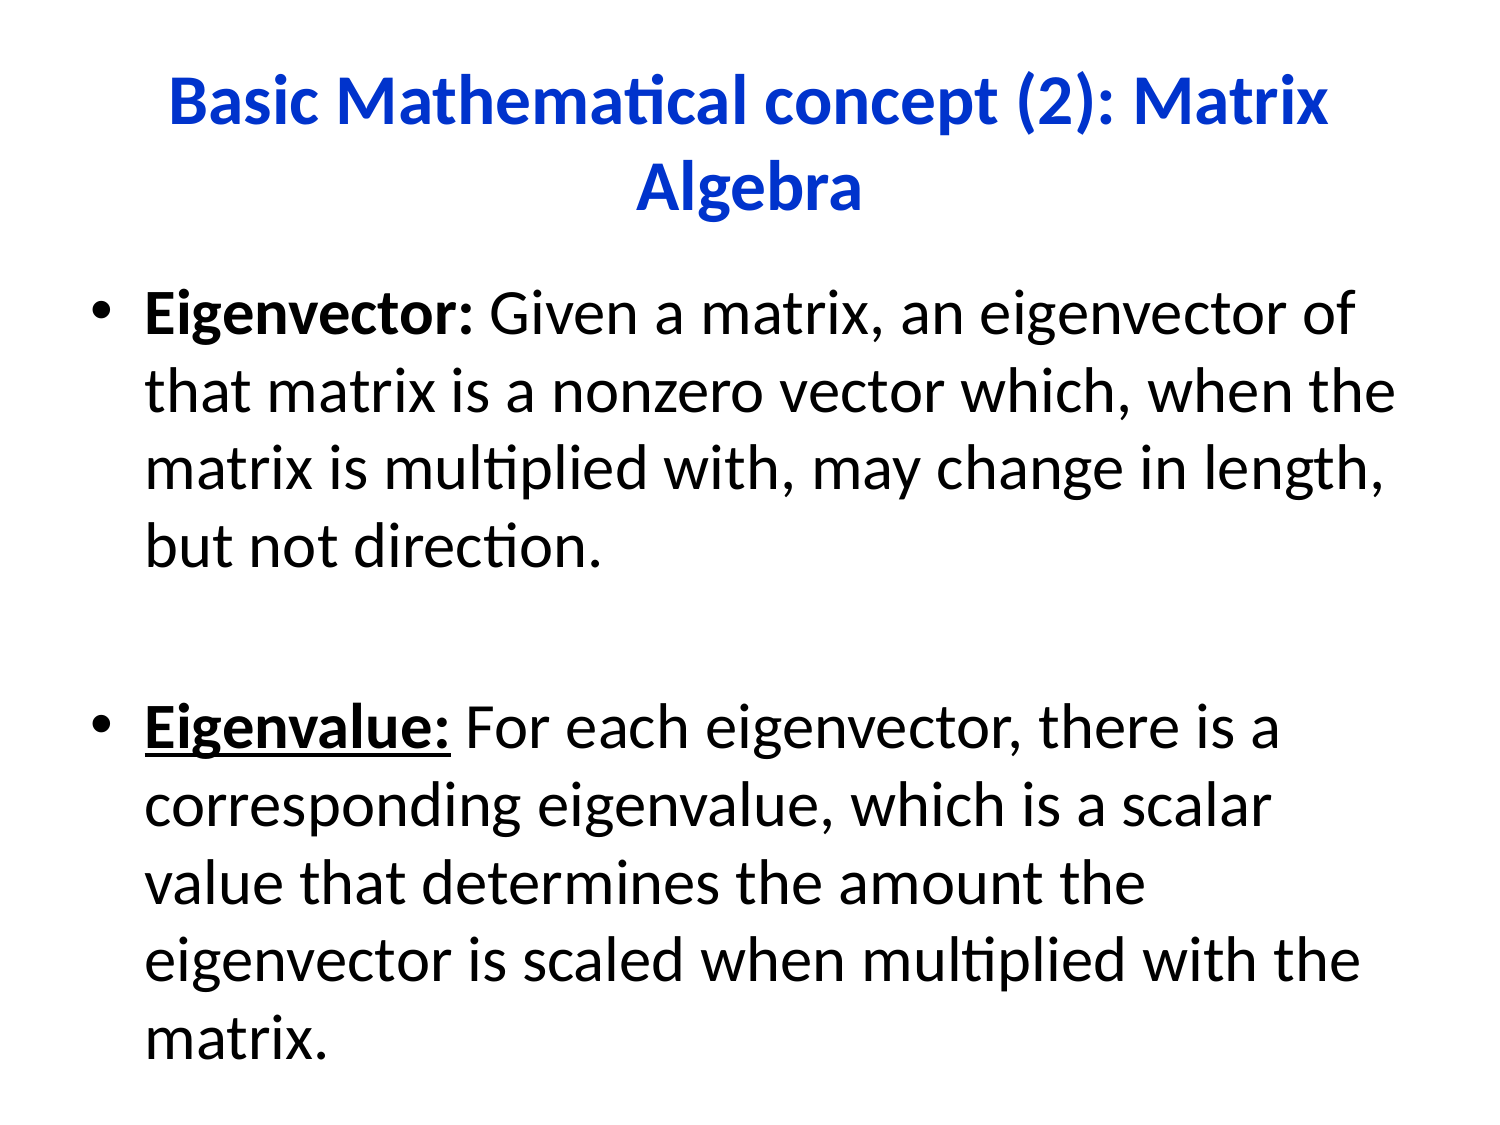

# Basic Mathematical concept (2): Matrix Algebra
Eigenvector: Given a matrix, an eigenvector of that matrix is a nonzero vector which, when the matrix is multiplied with, may change in length, but not direction.

Eigenvalue: For each eigenvector, there is a corresponding eigenvalue, which is a scalar value that determines the amount the eigenvector is scaled when multiplied with the matrix.